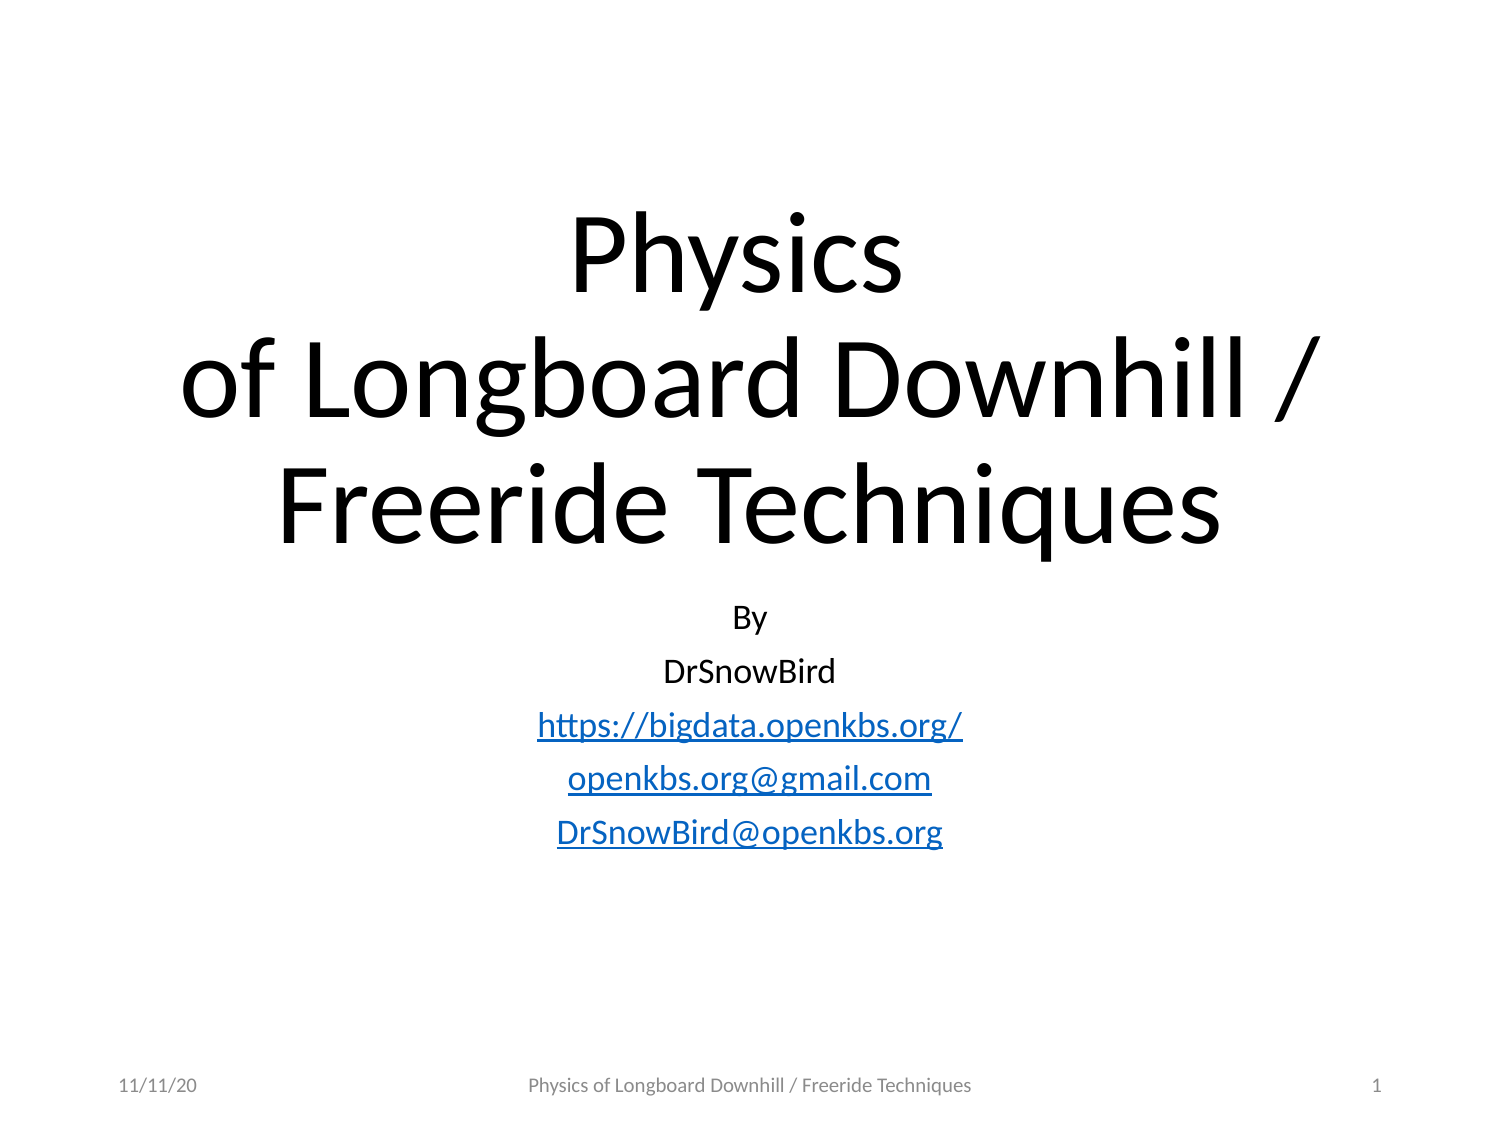

# Physics of Longboard Downhill / Freeride Techniques
By
DrSnowBird
https://bigdata.openkbs.org/
openkbs.org@gmail.com
DrSnowBird@openkbs.org
11/11/20
Physics of Longboard Downhill / Freeride Techniques
1